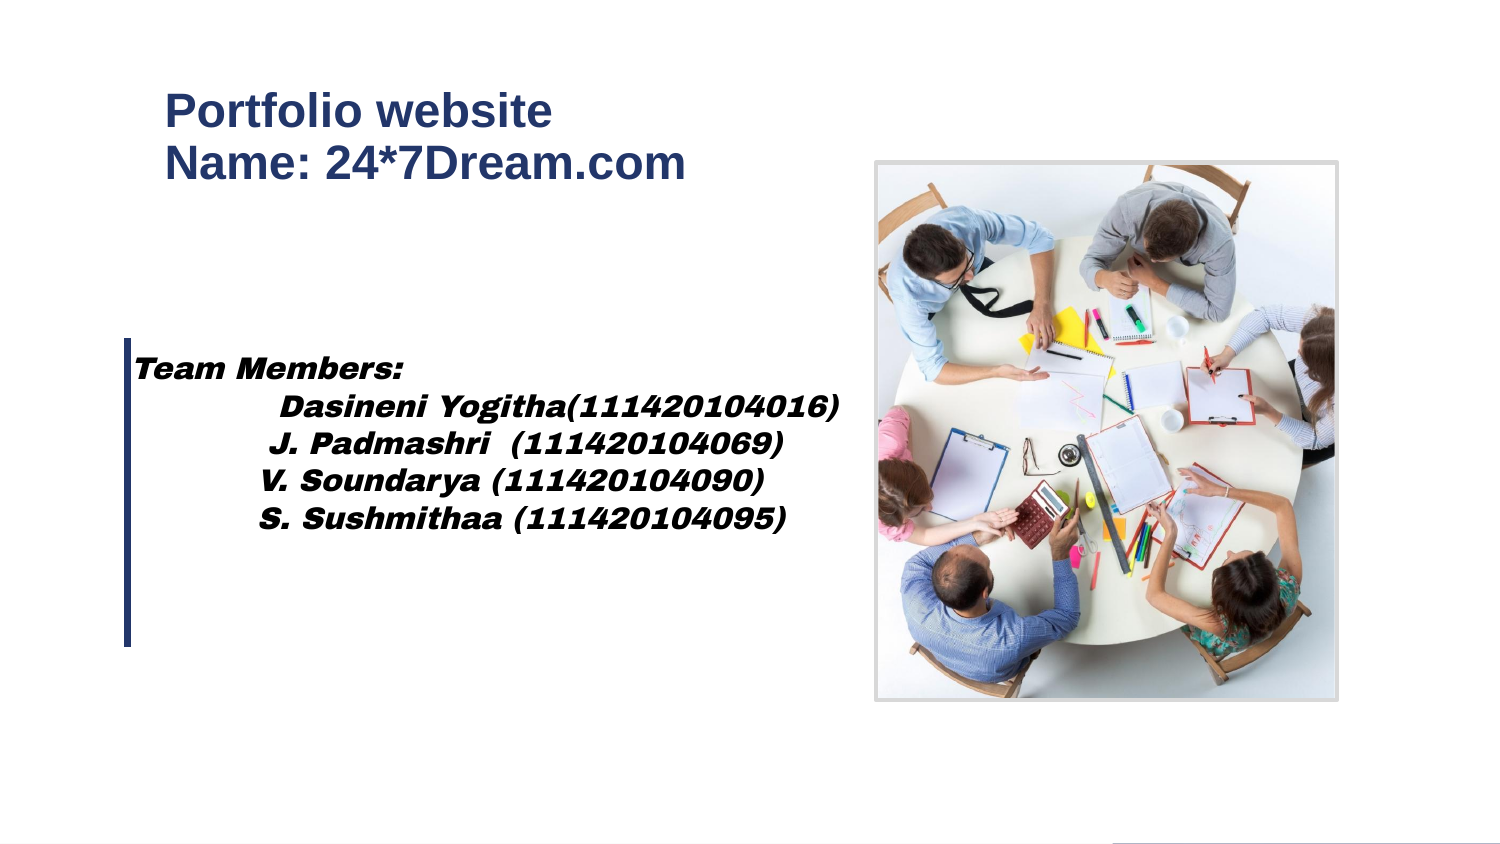

# Portfolio website Name: 24*7Dream.com
Team Members:
              Dasineni Yogitha(111420104016)
             J. Padmashri  (111420104069)
            V. Soundarya (111420104090)
            S. Sushmithaa (111420104095)